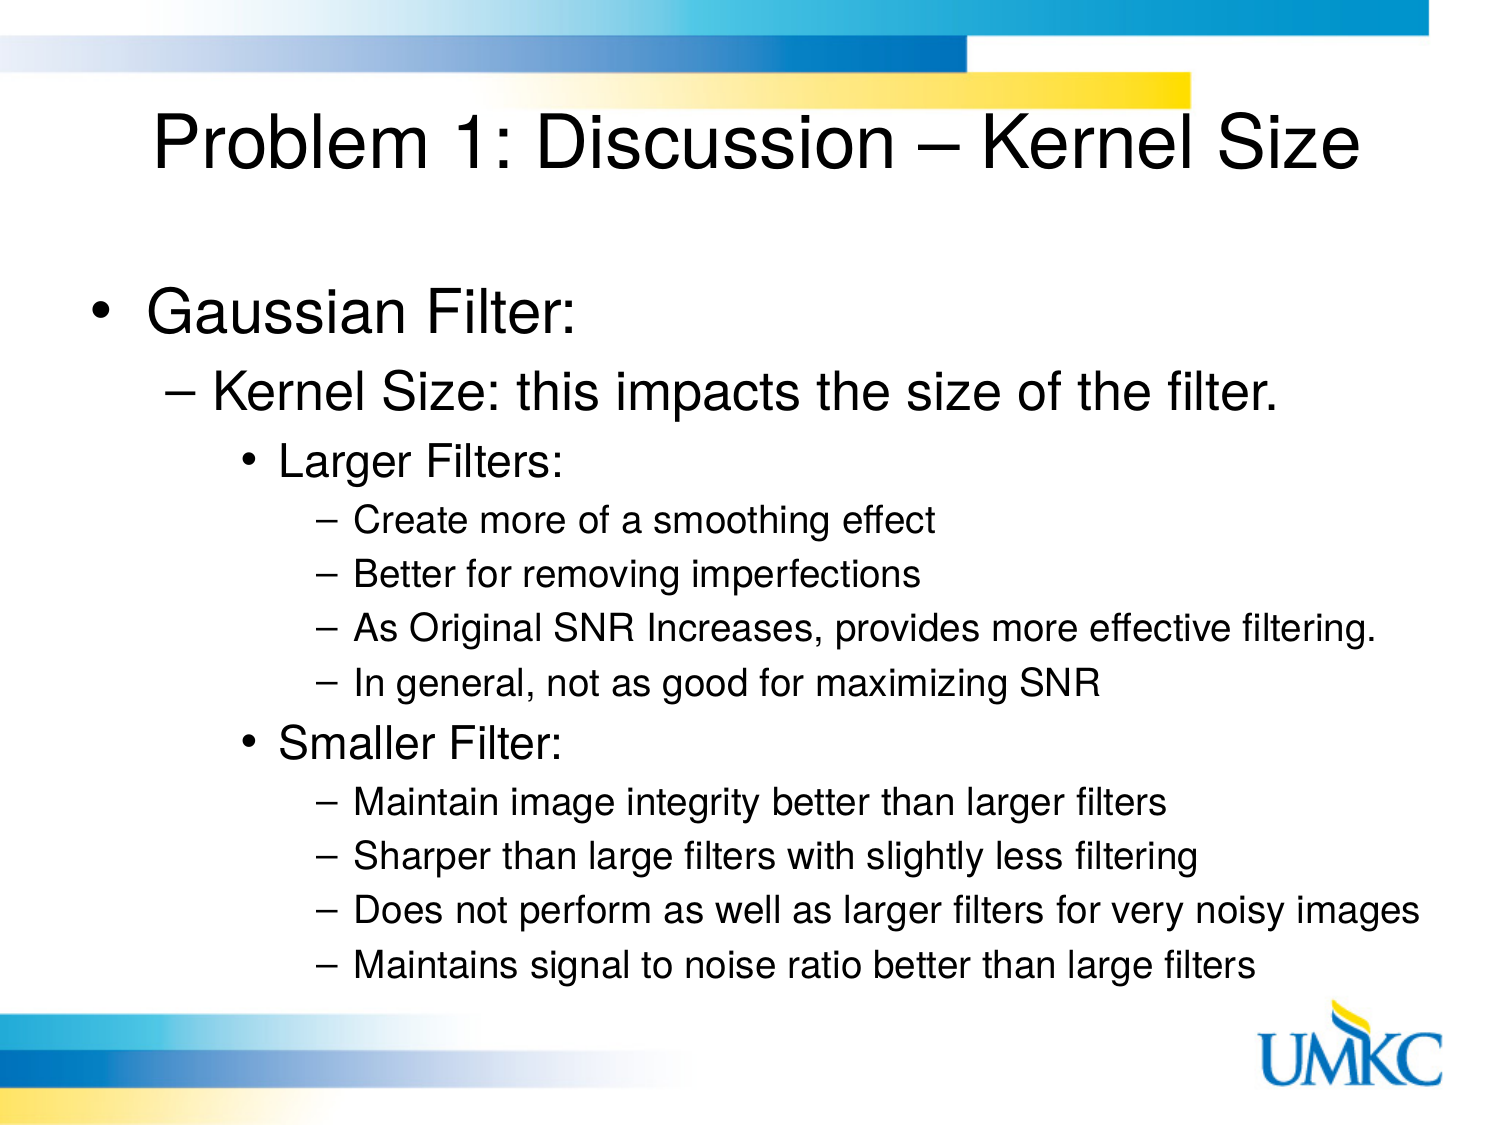

# Problem 1: Discussion – Kernel Size
Gaussian Filter:
Kernel Size: this impacts the size of the filter.
Larger Filters:
Create more of a smoothing effect
Better for removing imperfections
As Original SNR Increases, provides more effective filtering.
In general, not as good for maximizing SNR
Smaller Filter:
Maintain image integrity better than larger filters
Sharper than large filters with slightly less filtering
Does not perform as well as larger filters for very noisy images
Maintains signal to noise ratio better than large filters